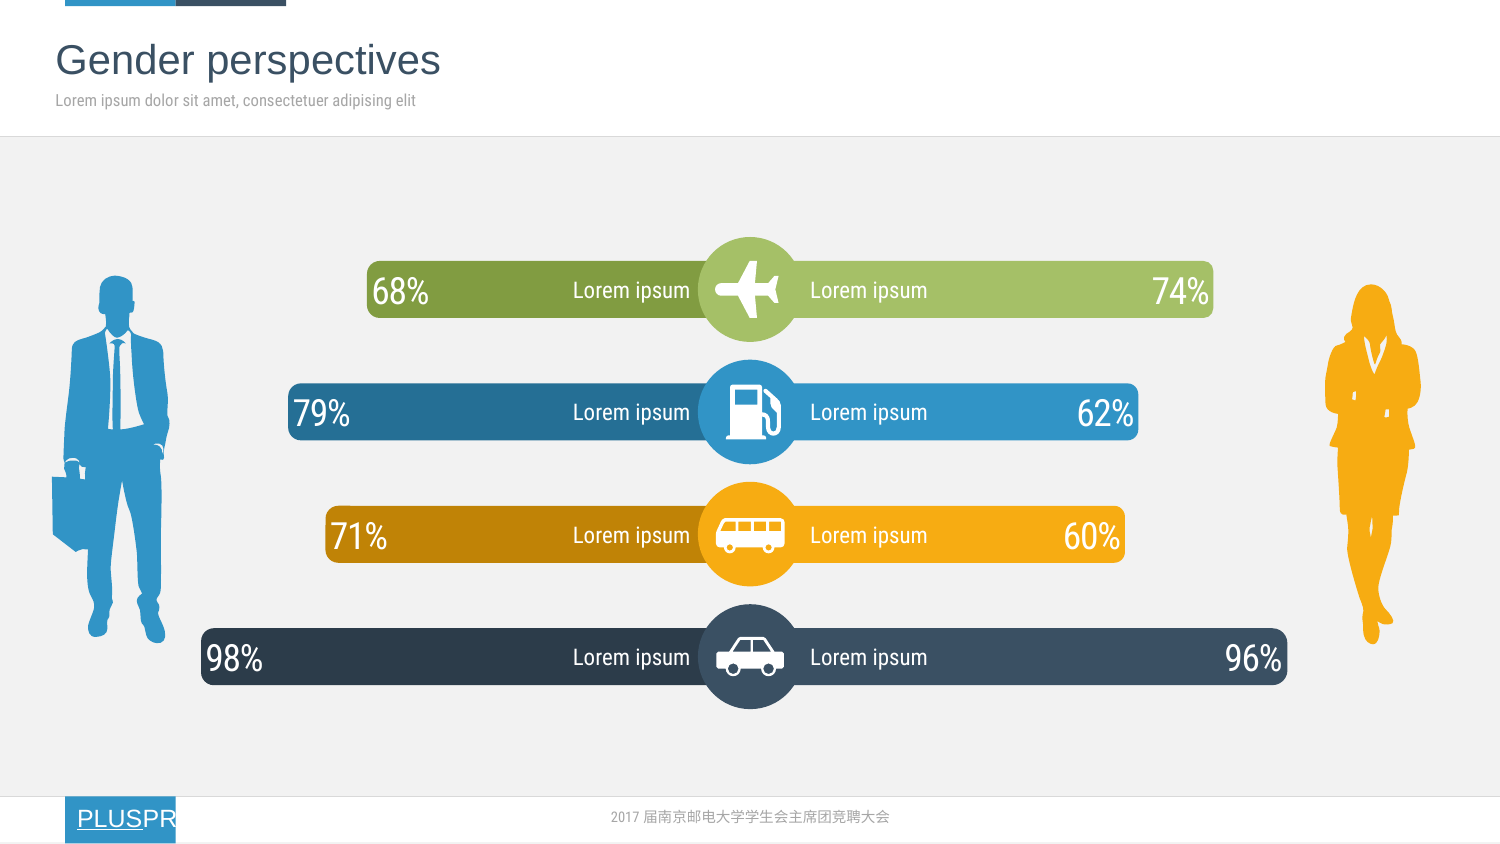

# Gender perspectives
Lorem ipsum dolor sit amet, consectetuer adipising elit

68%

74%
Lorem ipsum
Lorem ipsum

79%

62%
Lorem ipsum
Lorem ipsum

71%

60%
Lorem ipsum
Lorem ipsum

98%

96%
Lorem ipsum
Lorem ipsum